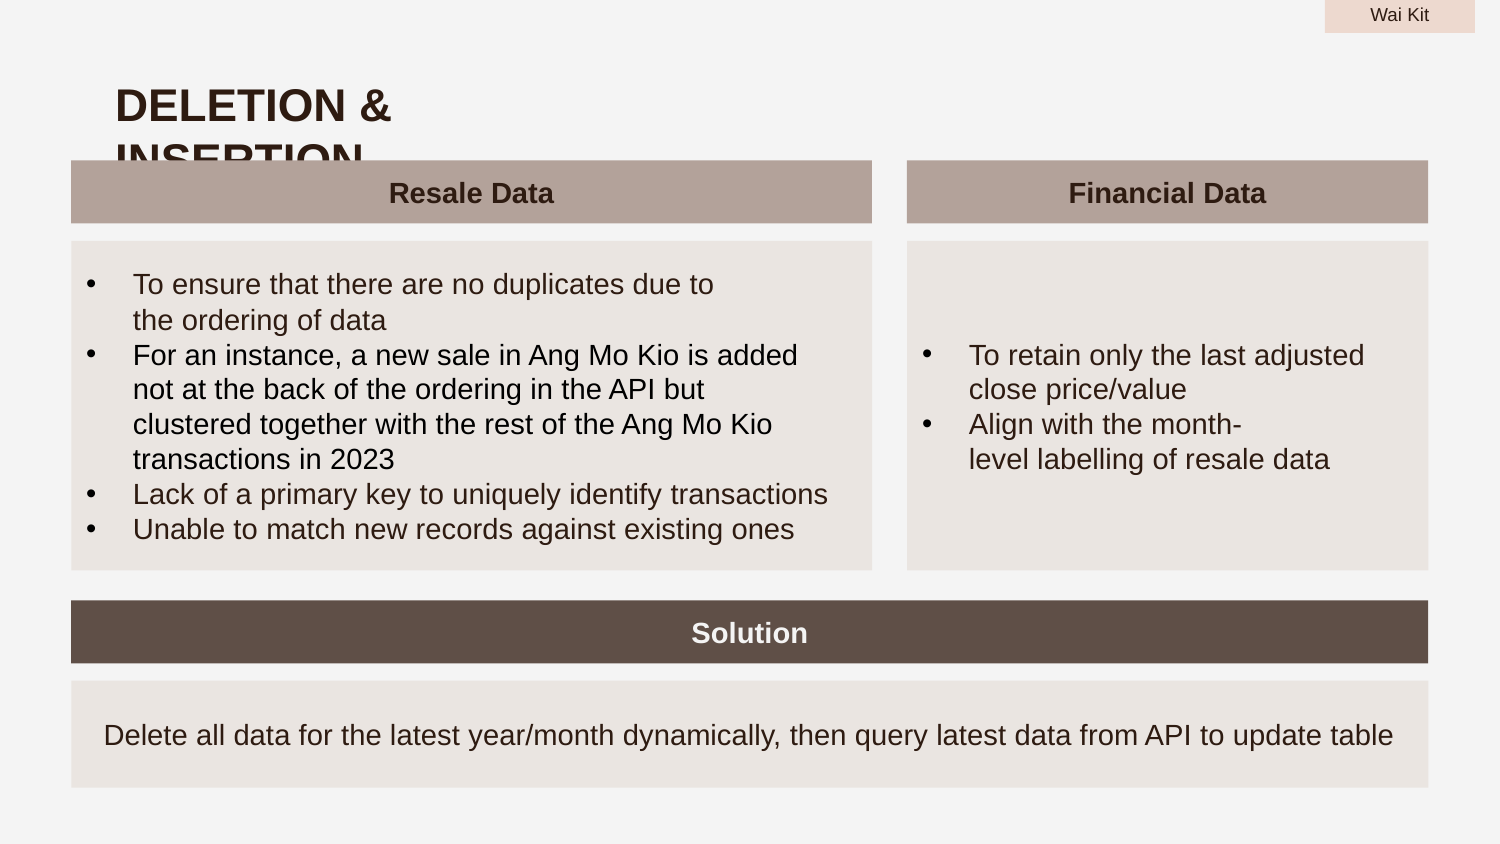

Wai Kit
DELETION & INSERTION
Resale Data
Financial Data
To ensure that there are no duplicates due to the ordering of data
For an instance, a new sale in Ang Mo Kio is added not at the back of the ordering in the API but clustered together with the rest of the Ang Mo Kio transactions in 2023
Lack of a primary key to uniquely identify transactions
Unable to match new records against existing ones
To retain only the last adjusted close price/value
Align with the month-level labelling of resale data
Solution
Delete all data for the latest year/month dynamically, then query latest data from API to update table​